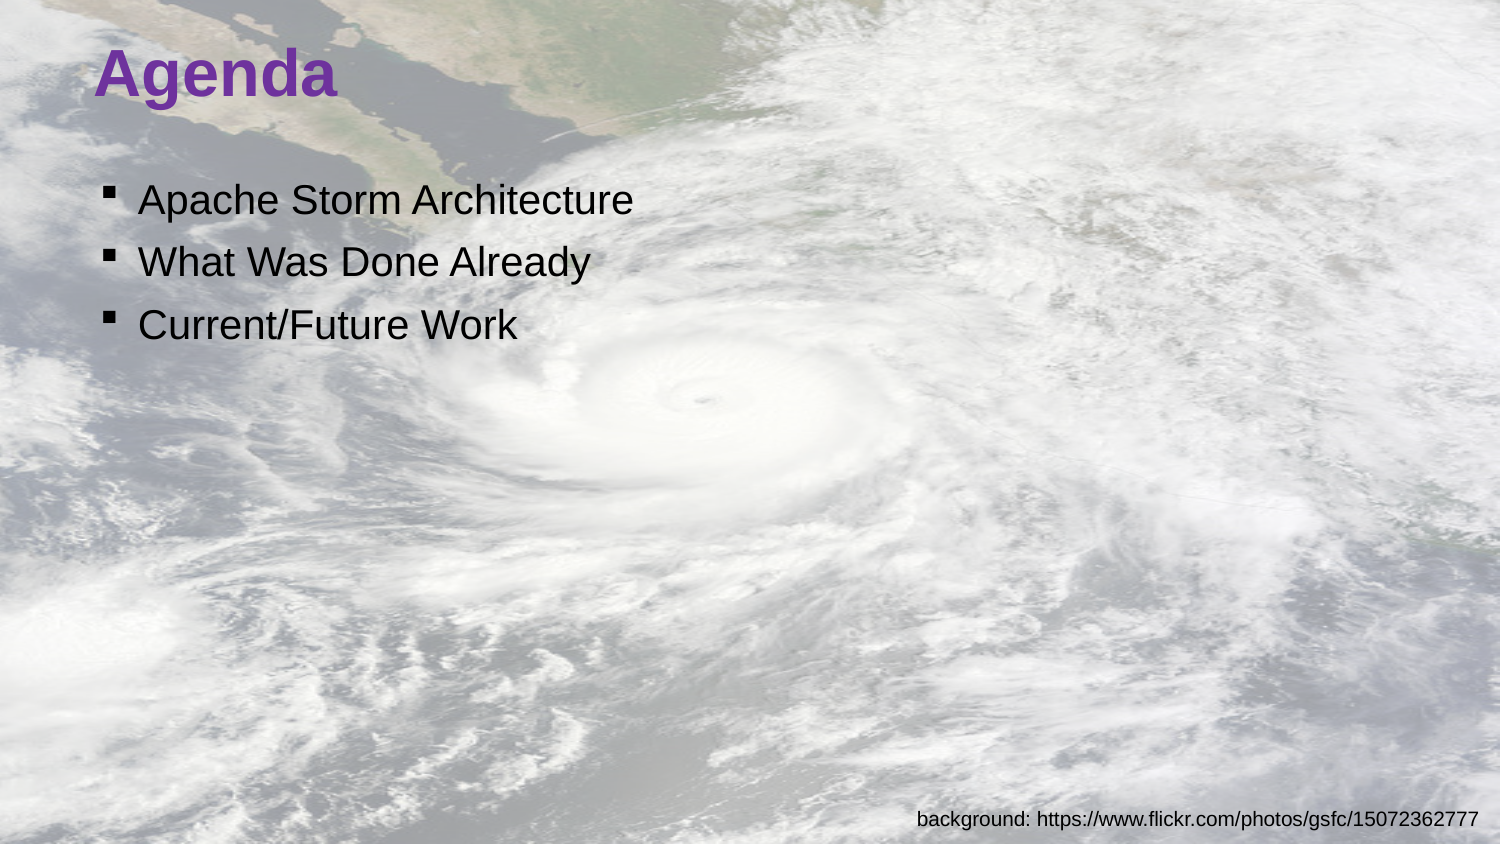

# Agenda
Apache Storm Architecture
What Was Done Already
Current/Future Work

3
background: https://www.flickr.com/photos/gsfc/15072362777